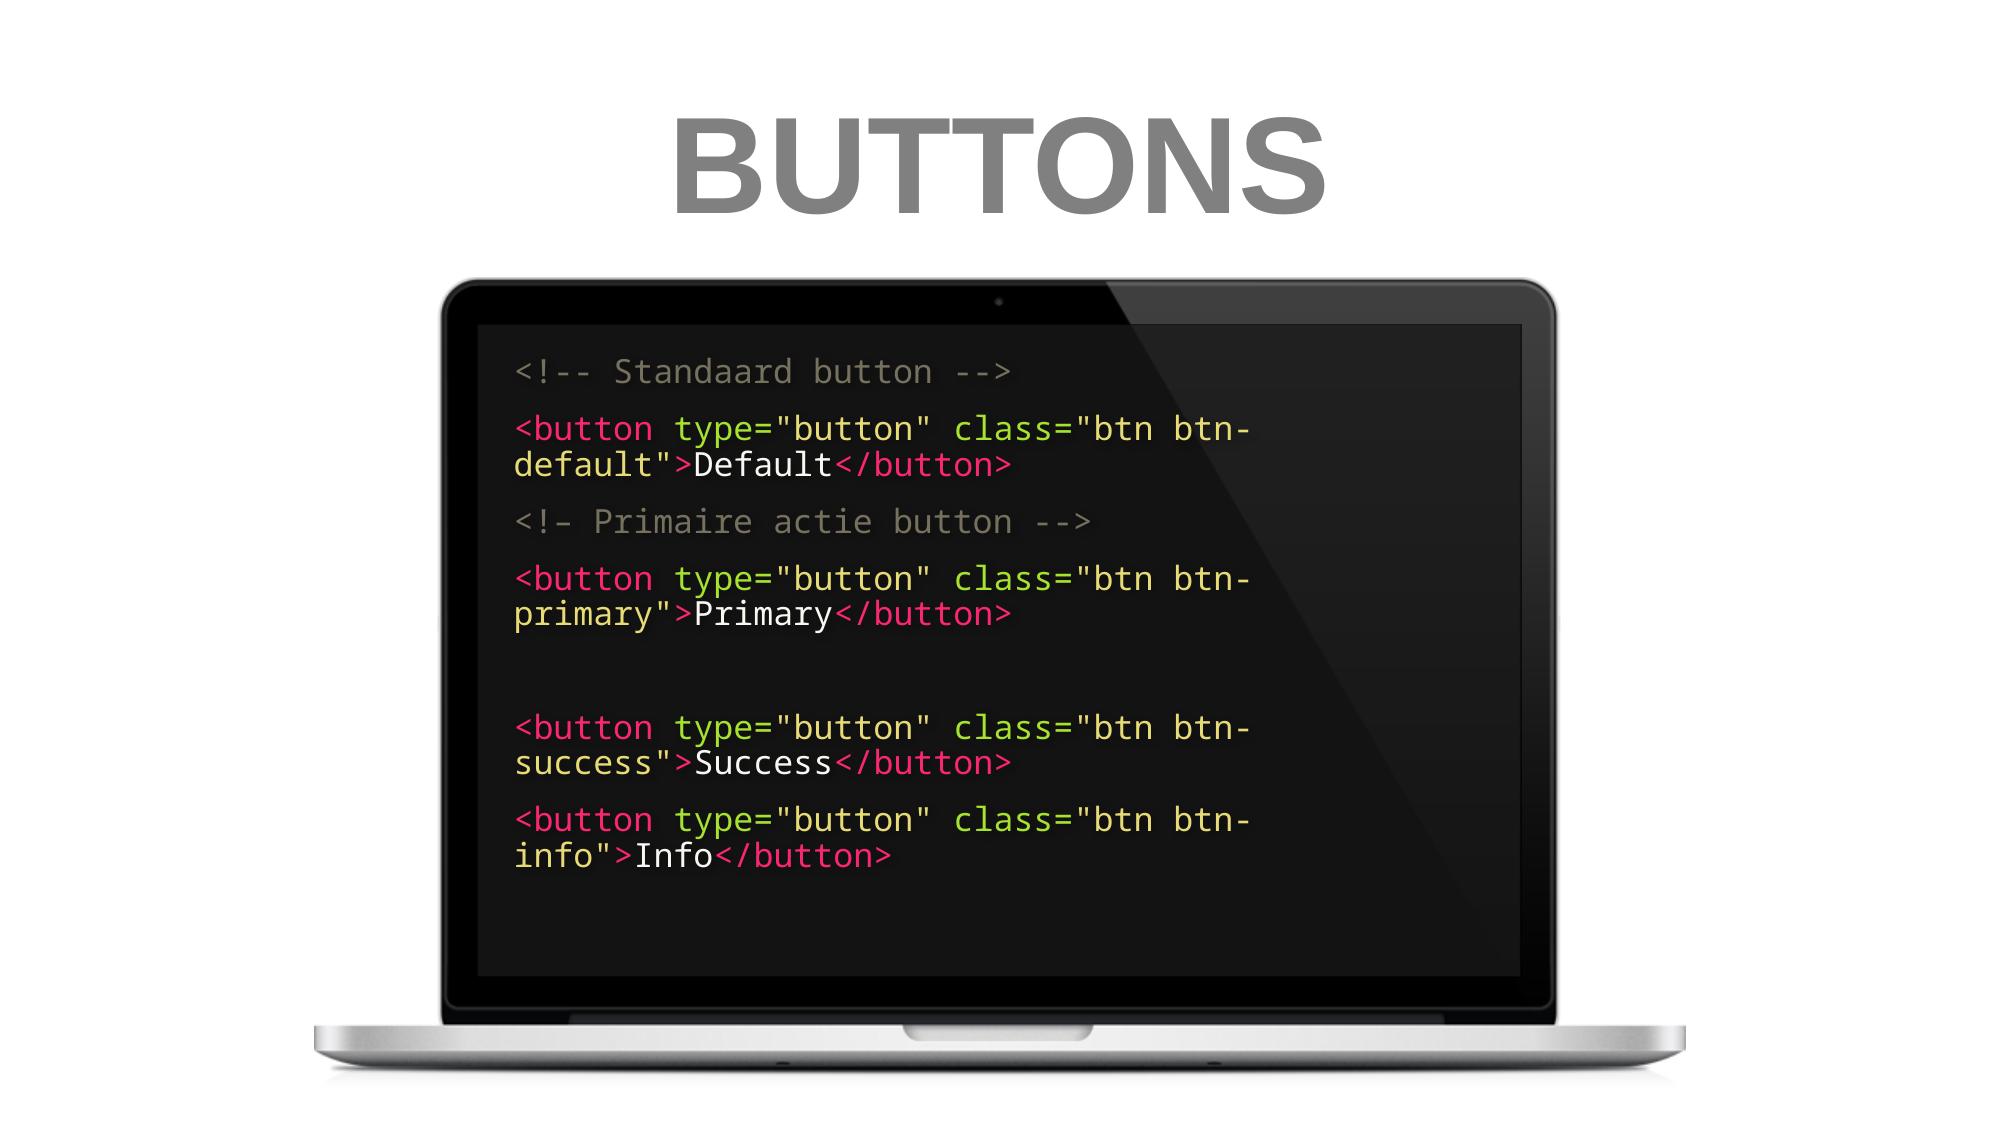

# BUTTONS
<!-- Standaard button -->
<button type="button" class="btn btn-default">Default</button>
<!– Primaire actie button -->
<button type="button" class="btn btn-primary">Primary</button>

<button type="button" class="btn btn-success">Success</button>
<button type="button" class="btn btn-info">Info</button>